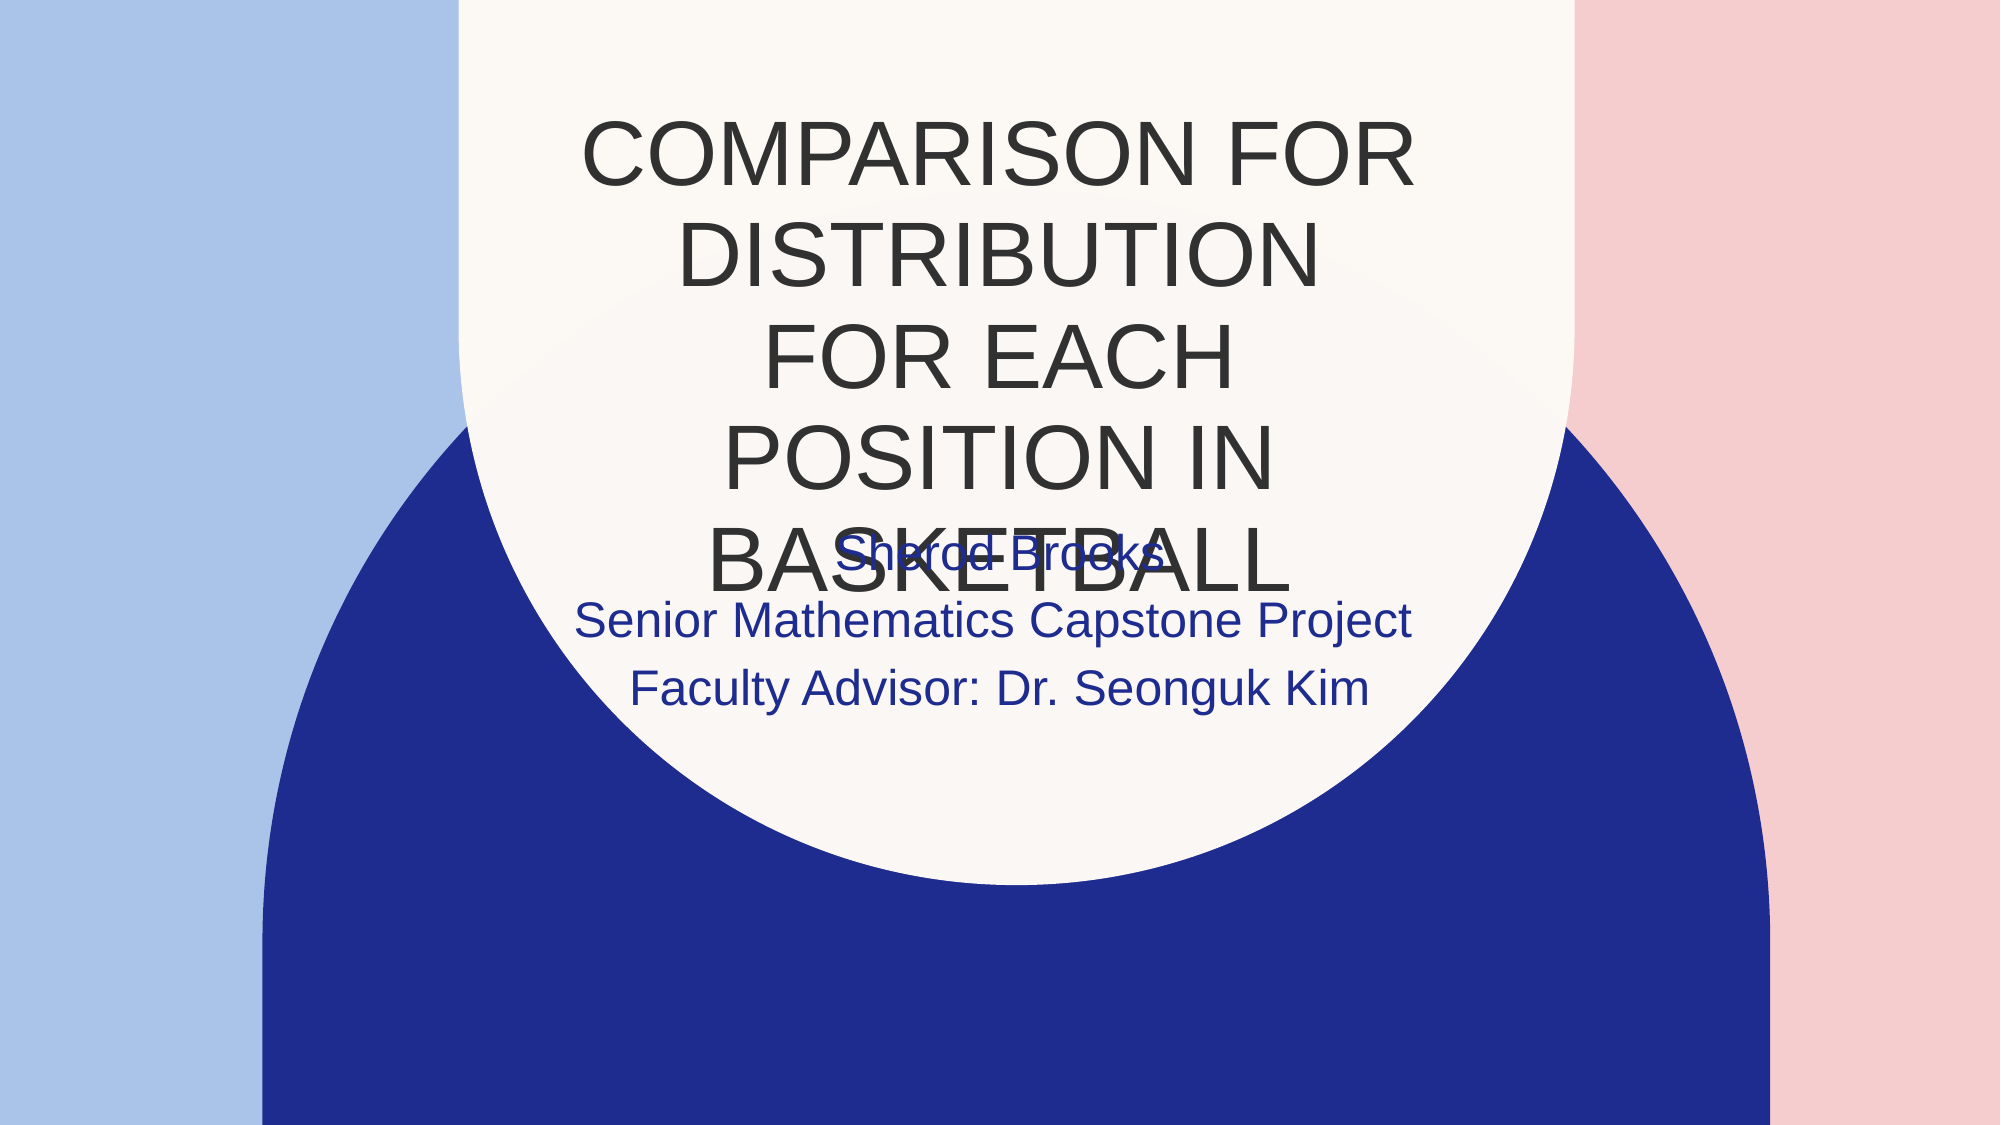

# comparison for distribution for each position in Basketball
Sherod Brooks
Senior Mathematics Capstone Project
Faculty Advisor: Dr. Seonguk Kim